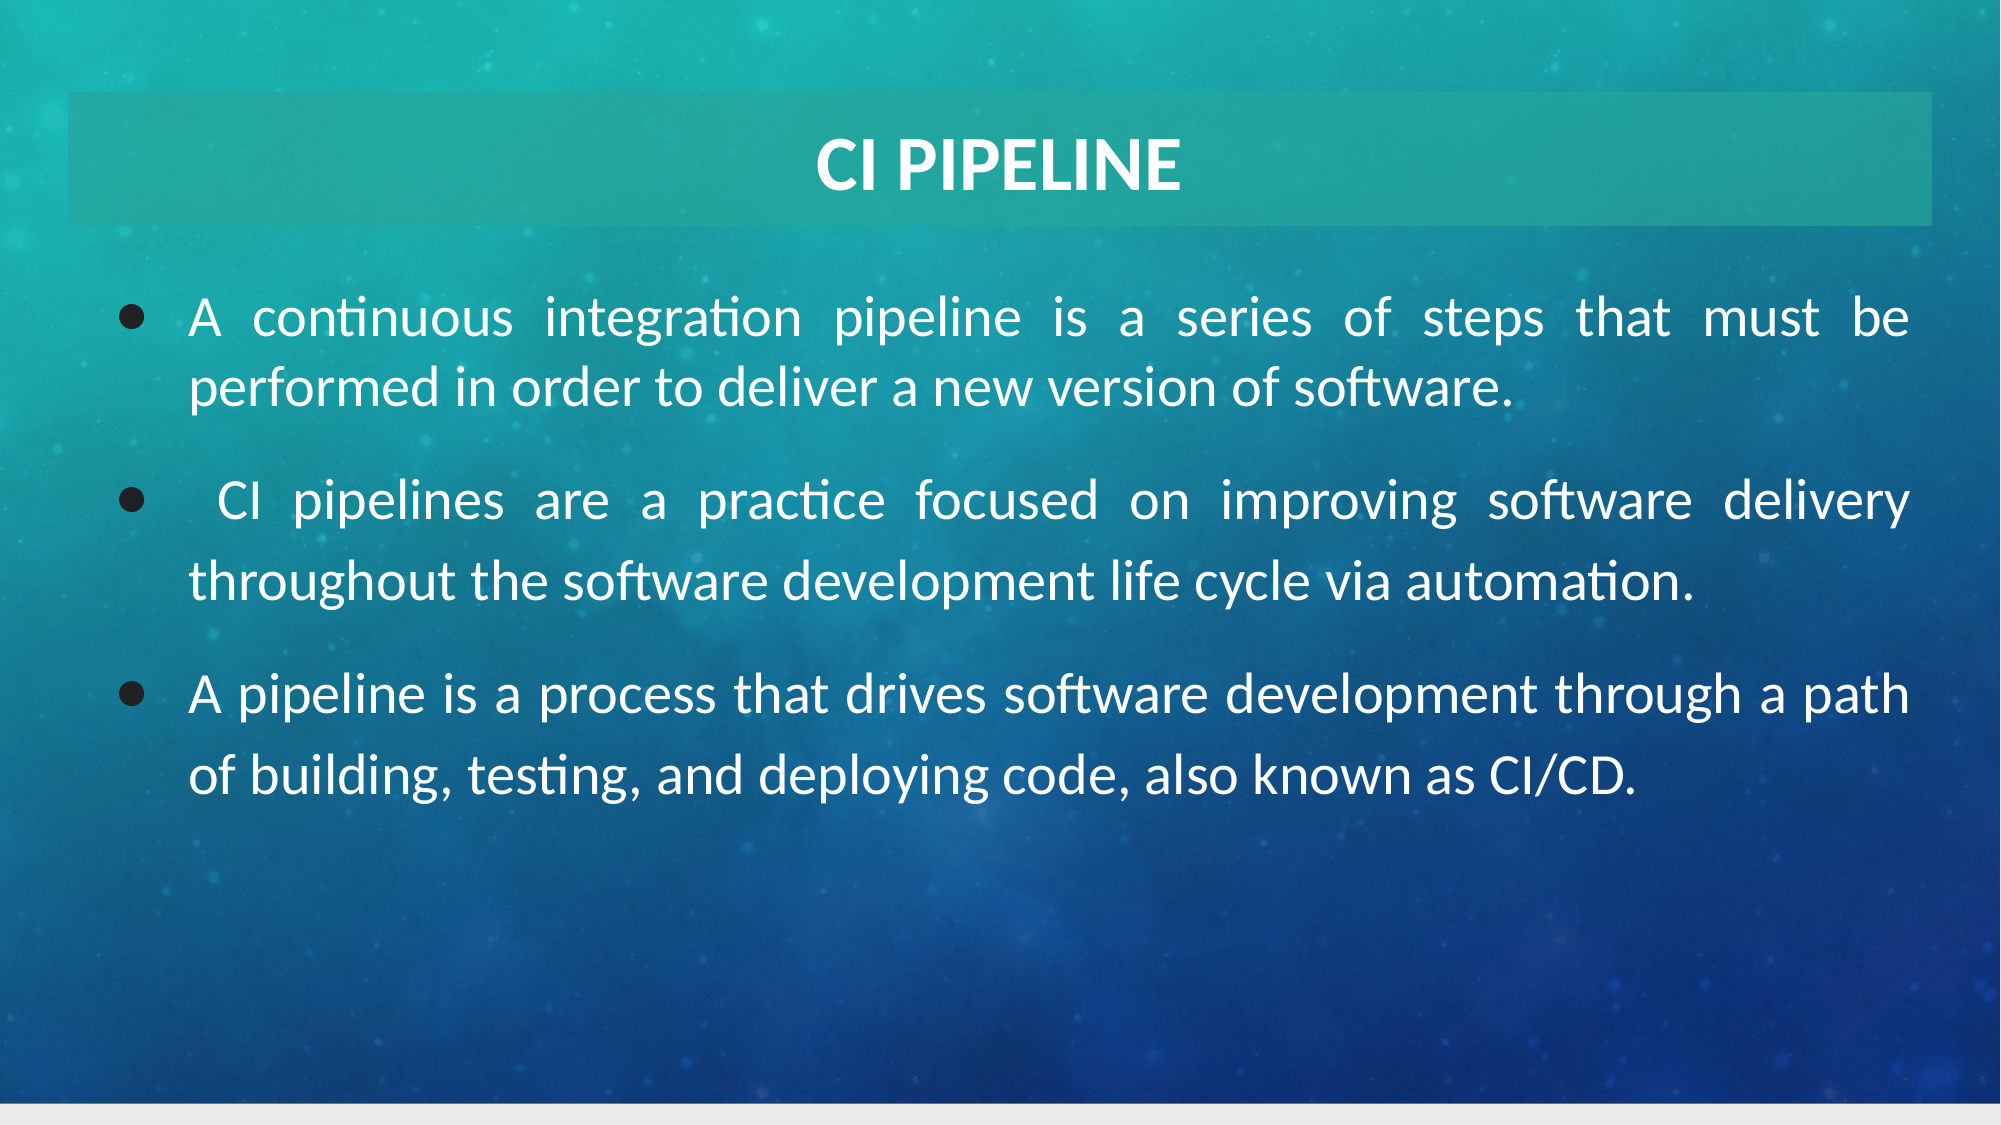

# CI PIPELINE
A continuous integration pipeline is a series of steps that must be performed in order to deliver a new version of software.
 CI pipelines are a practice focused on improving software delivery throughout the software development life cycle via automation.
A pipeline is a process that drives software development through a path of building, testing, and deploying code, also known as CI/CD.